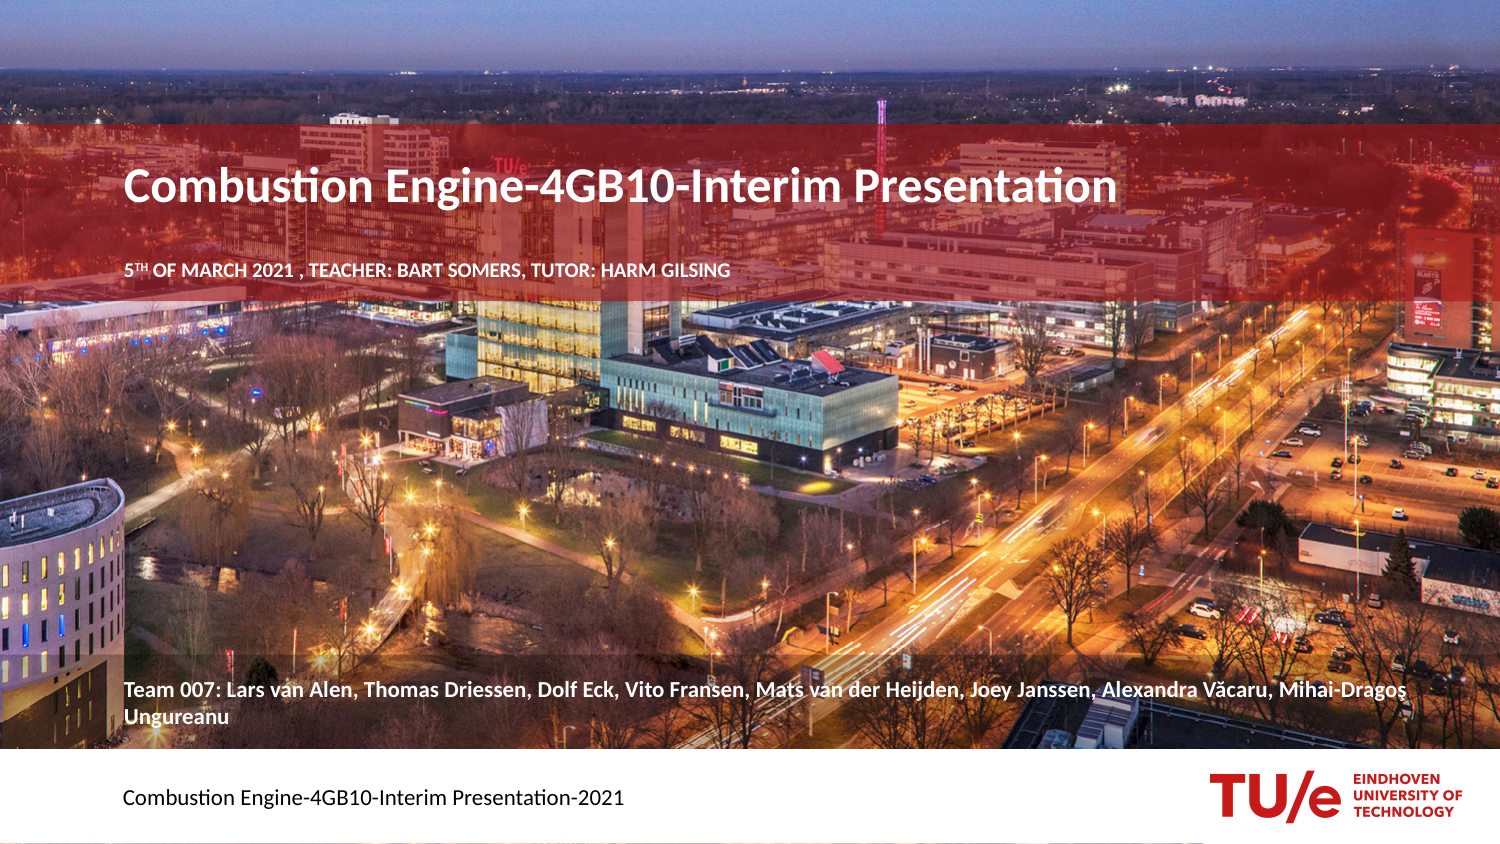

# Combustion Engine-4GB10-Interim Presentation
5th of March 2021 , Teacher: Bart somers, Tutor: Harm Gilsing
Team 007: Lars van Alen, Thomas Driessen, Dolf Eck, Vito Fransen, Mats van der Heijden, Joey Janssen, Alexandra Văcaru, Mihai-Dragoş Ungureanu
Combustion Engine-4GB10-Interim Presentation-2021